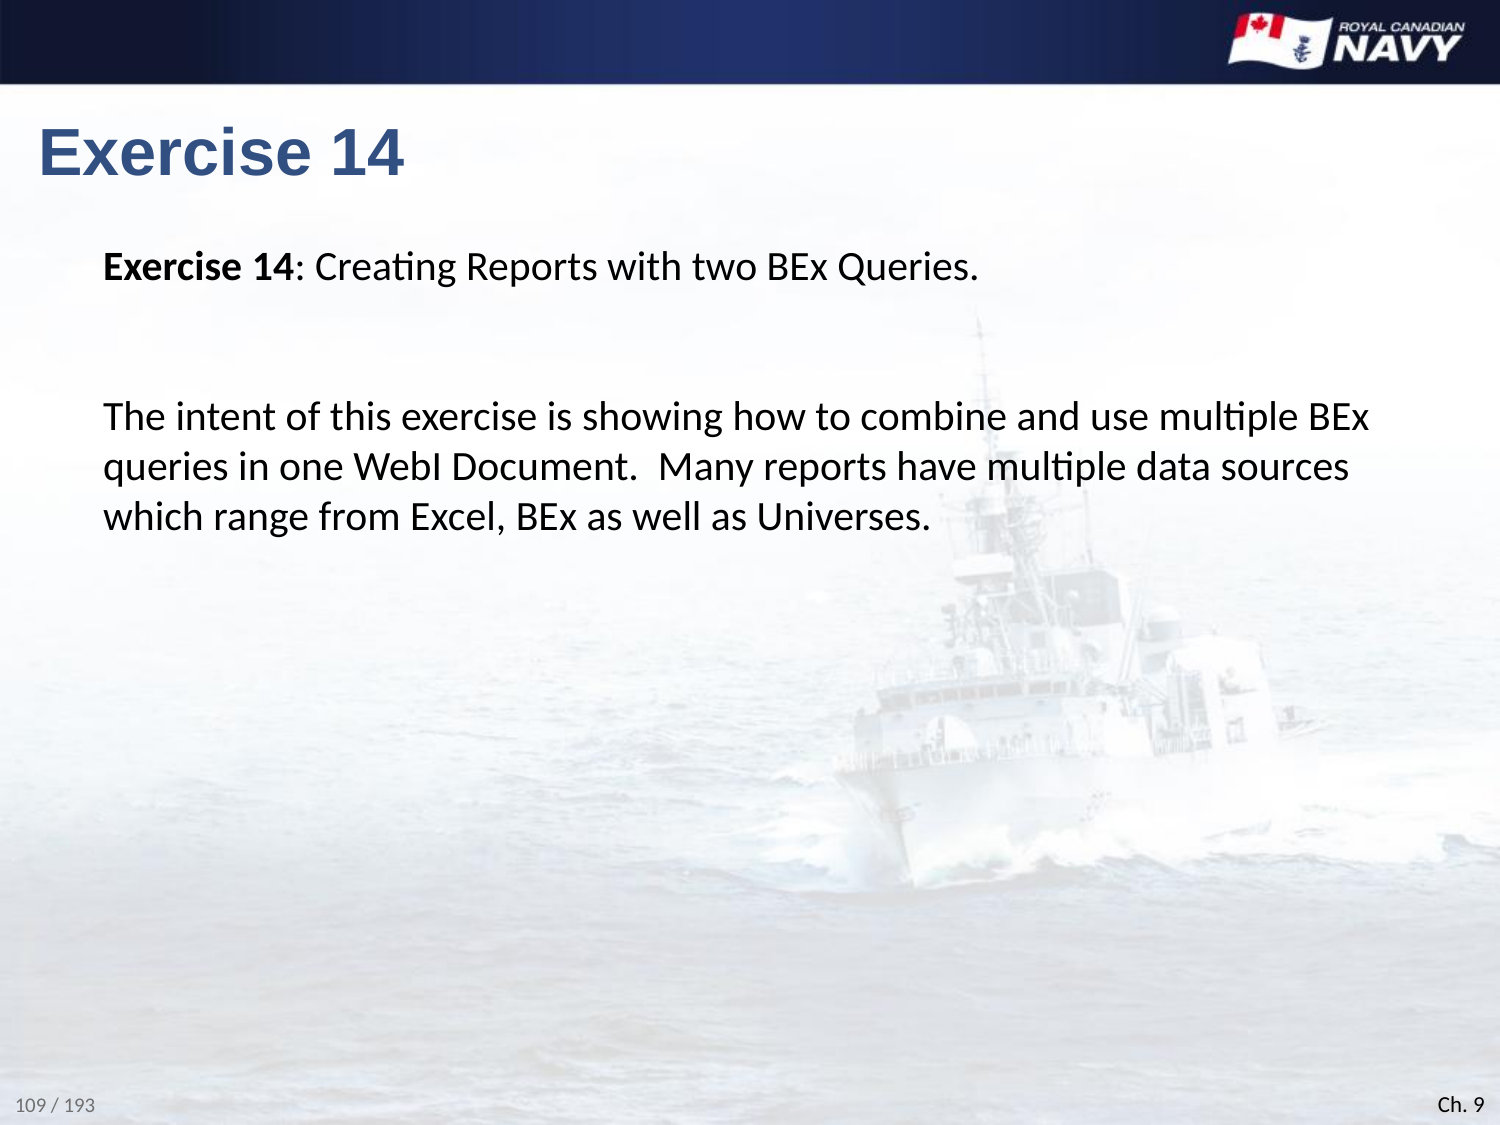

# Exercise 14
Exercise 14: Creating Reports with two BEx Queries.

The intent of this exercise is showing how to combine and use multiple BEx queries in one WebI Document.  Many reports have multiple data sources which range from Excel, BEx as well as Universes.

Ch. 9
109 / 193